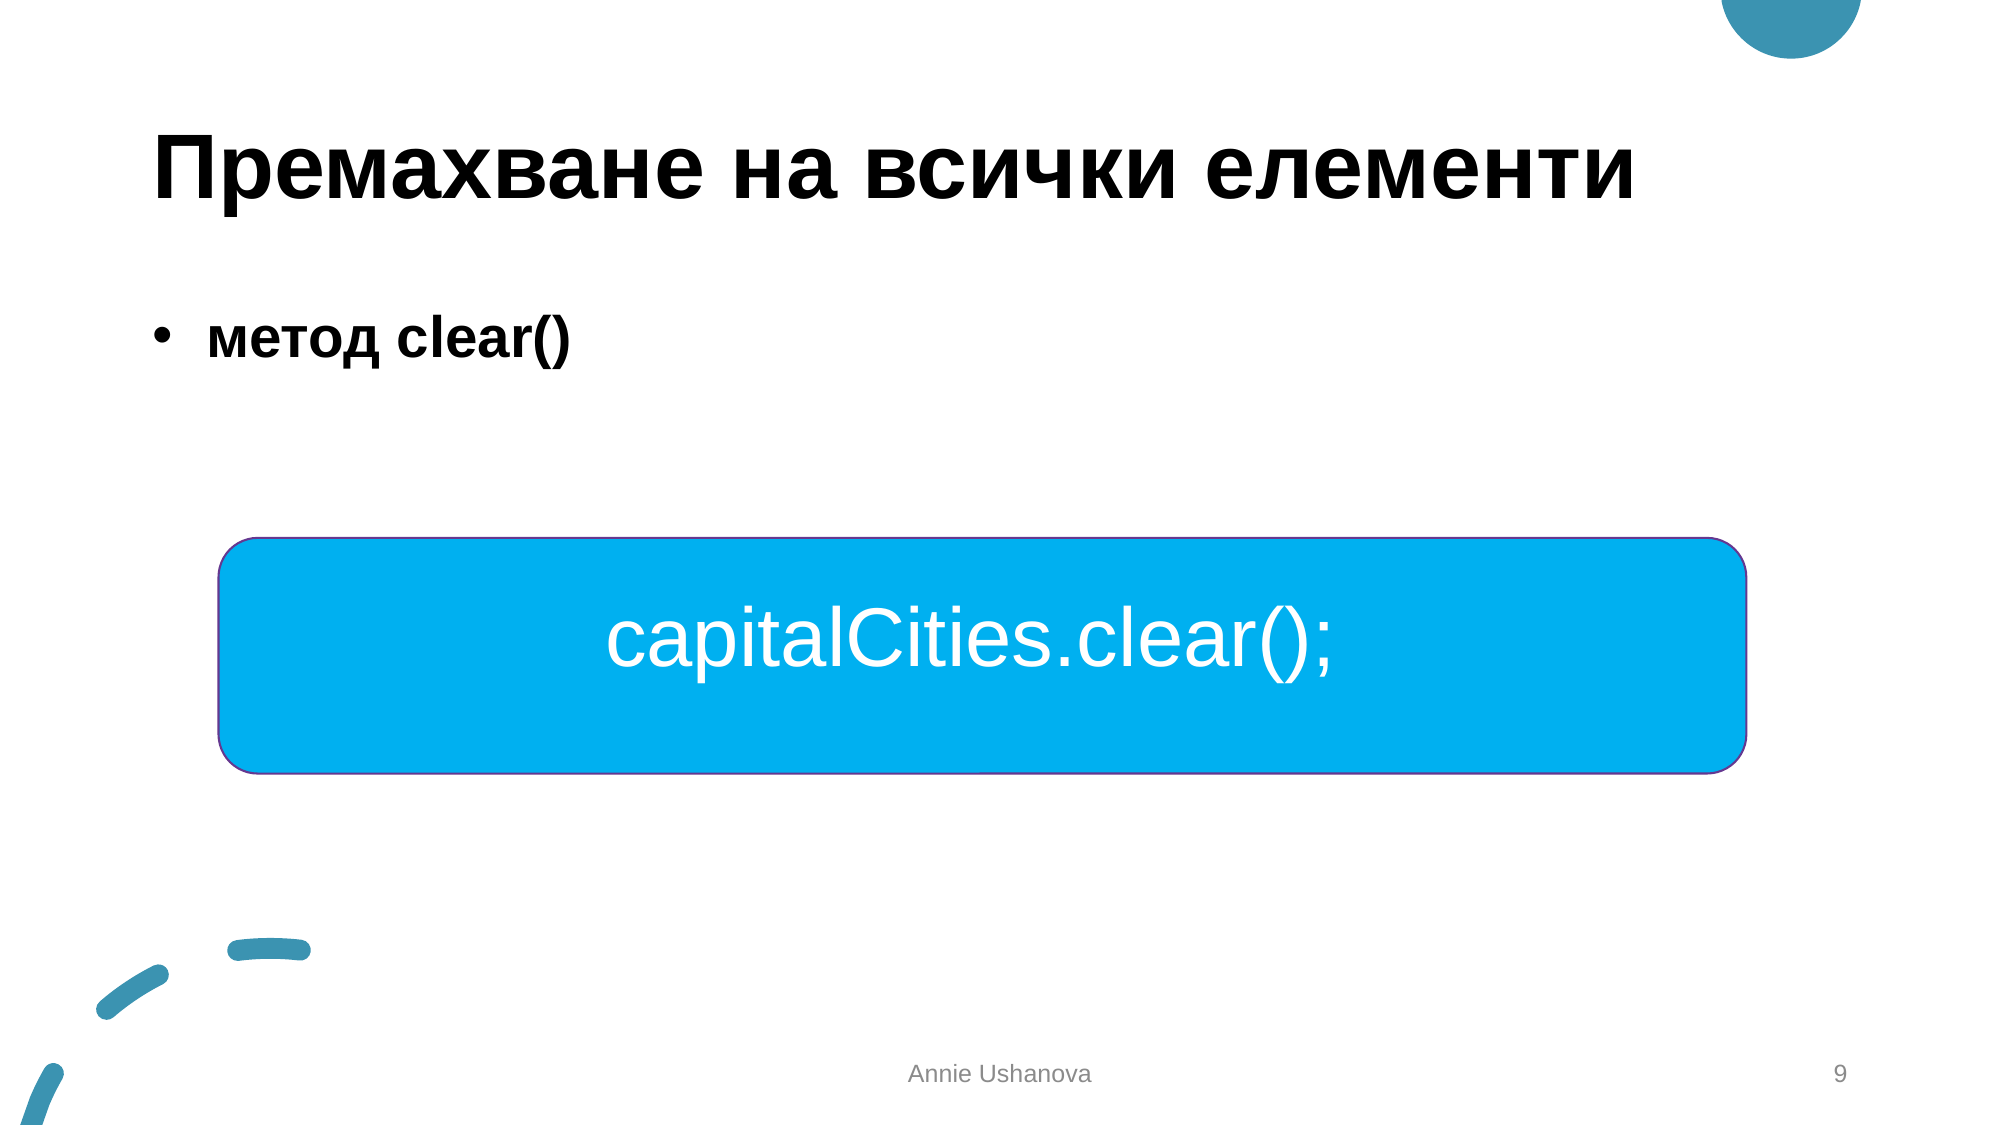

# Премахване на всички елементи
 метод clear()
capitalCities.clear();

Annie Ushanova
9